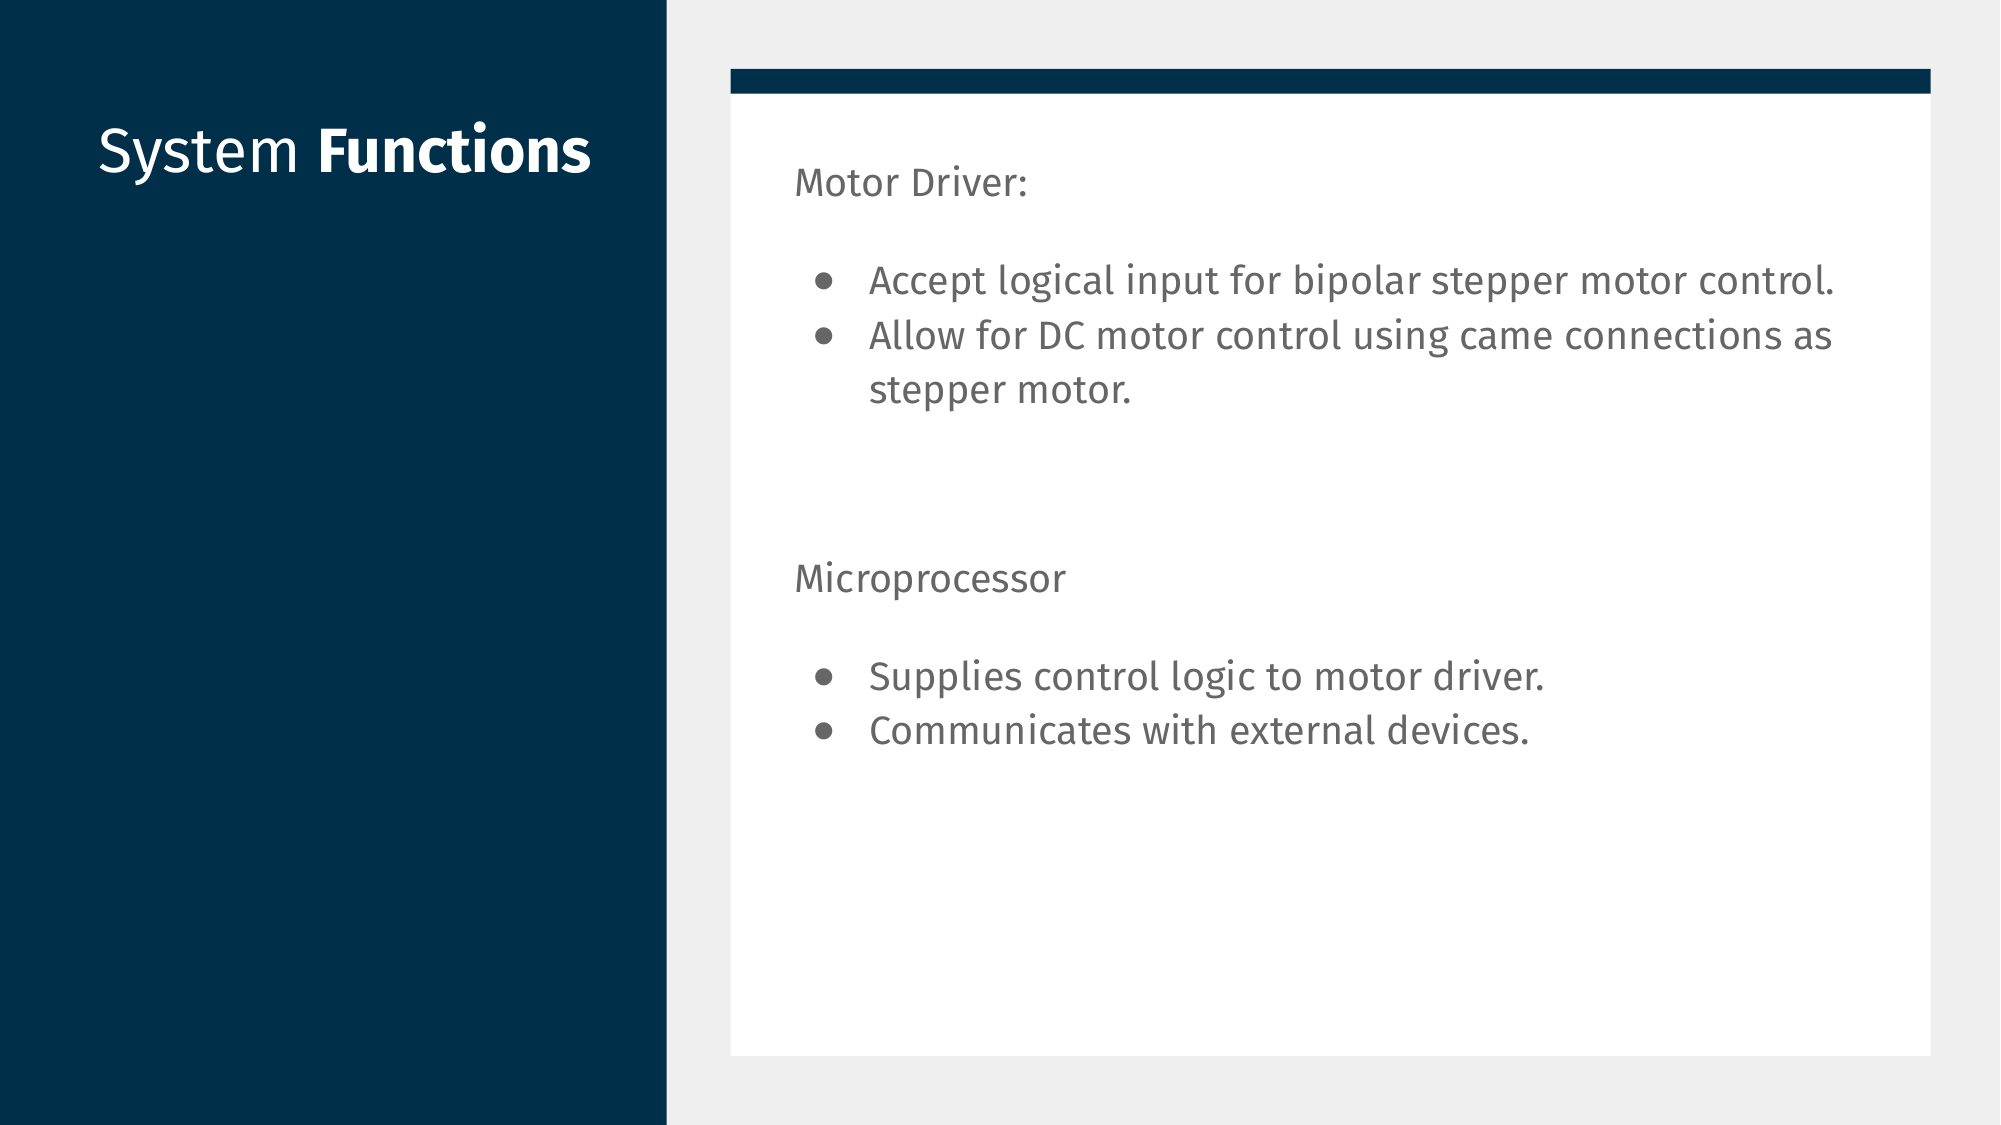

# System Functions
Motor Driver:
Accept logical input for bipolar stepper motor control.
Allow for DC motor control using came connections as stepper motor.

Microprocessor
Supplies control logic to motor driver.
Communicates with external devices.